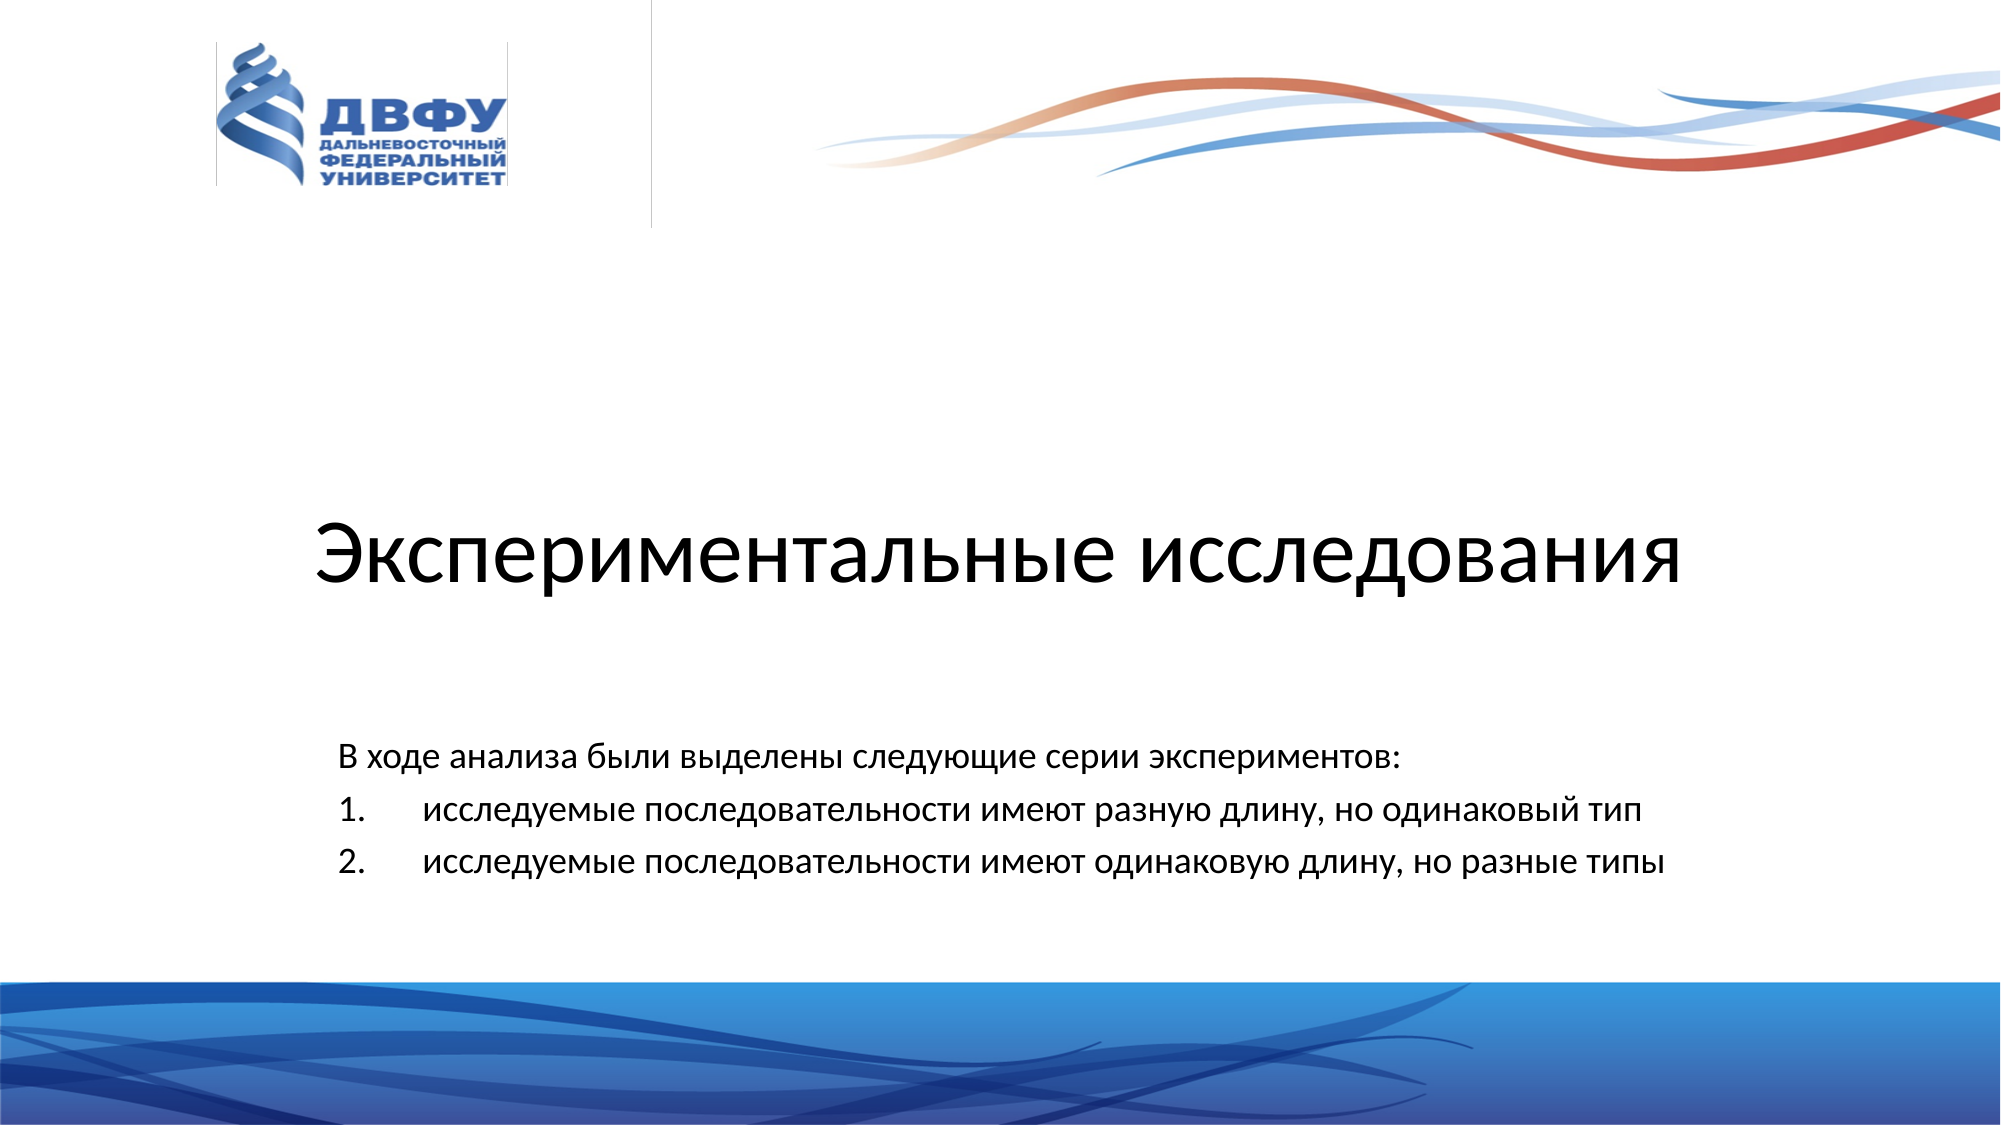

# Экспериментальные исследования
В ходе анализа были выделены следующие серии экспериментов:
исследуемые последовательности имеют разную длину, но одинаковый тип
исследуемые последовательности имеют одинаковую длину, но разные типы